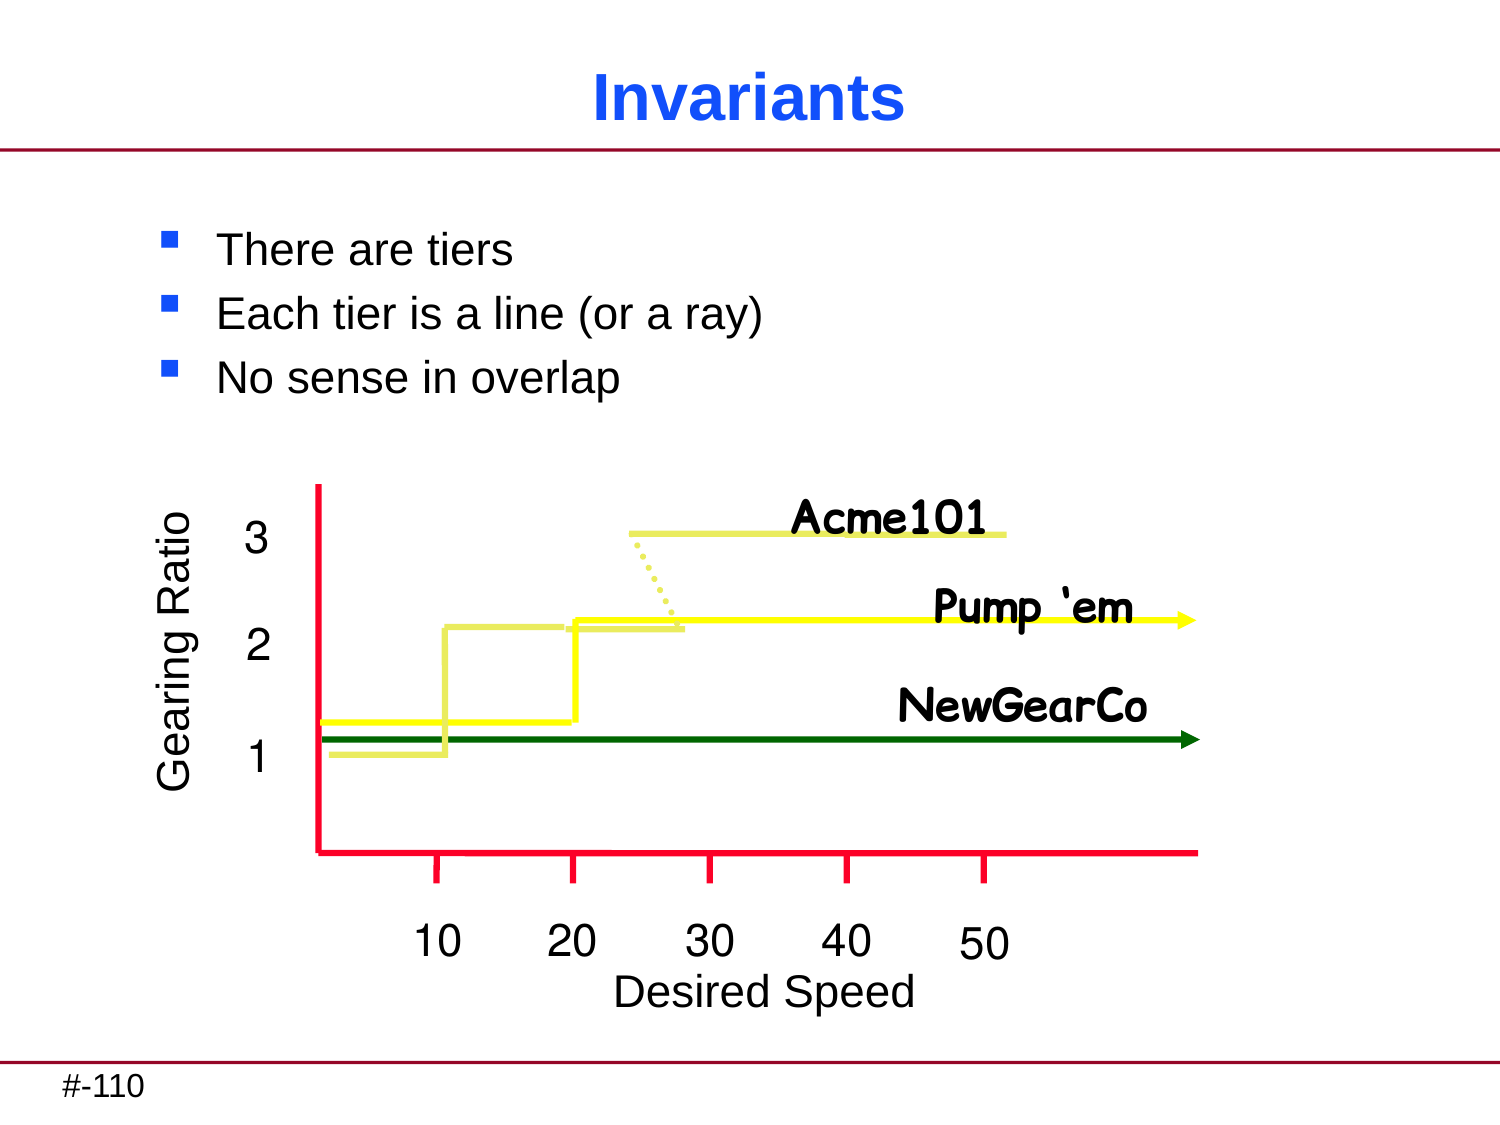

# Invariants
There are tiers
Each tier is a line (or a ray)
No sense in overlap
Acme101

3

Pump ‘em
2

NewGearCo
1

10
20
30
40
50
Gearing Ratio
Desired Speed